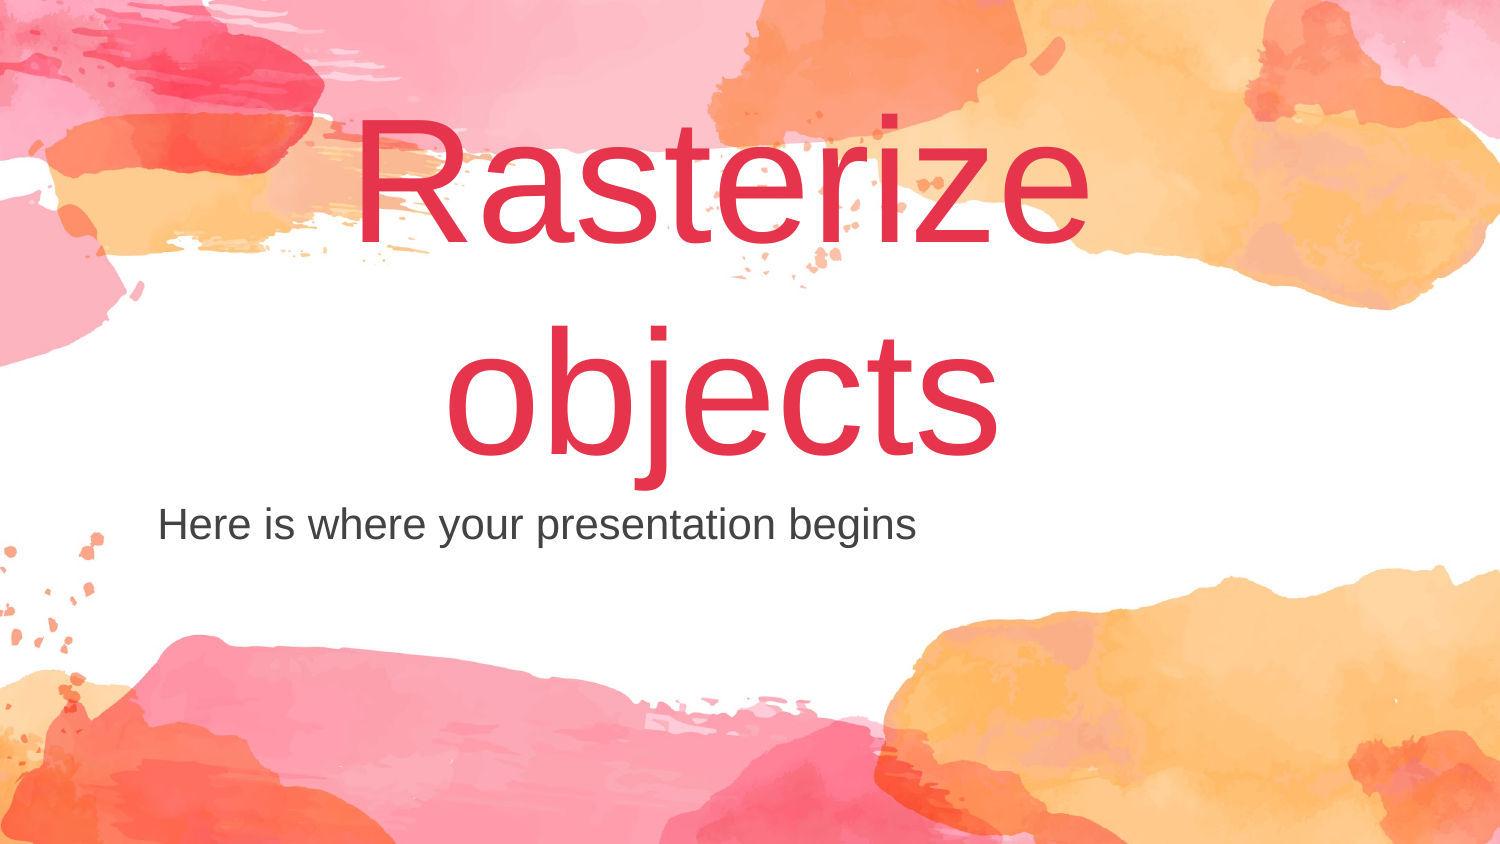

# Rasterize objects
Here is where your presentation begins